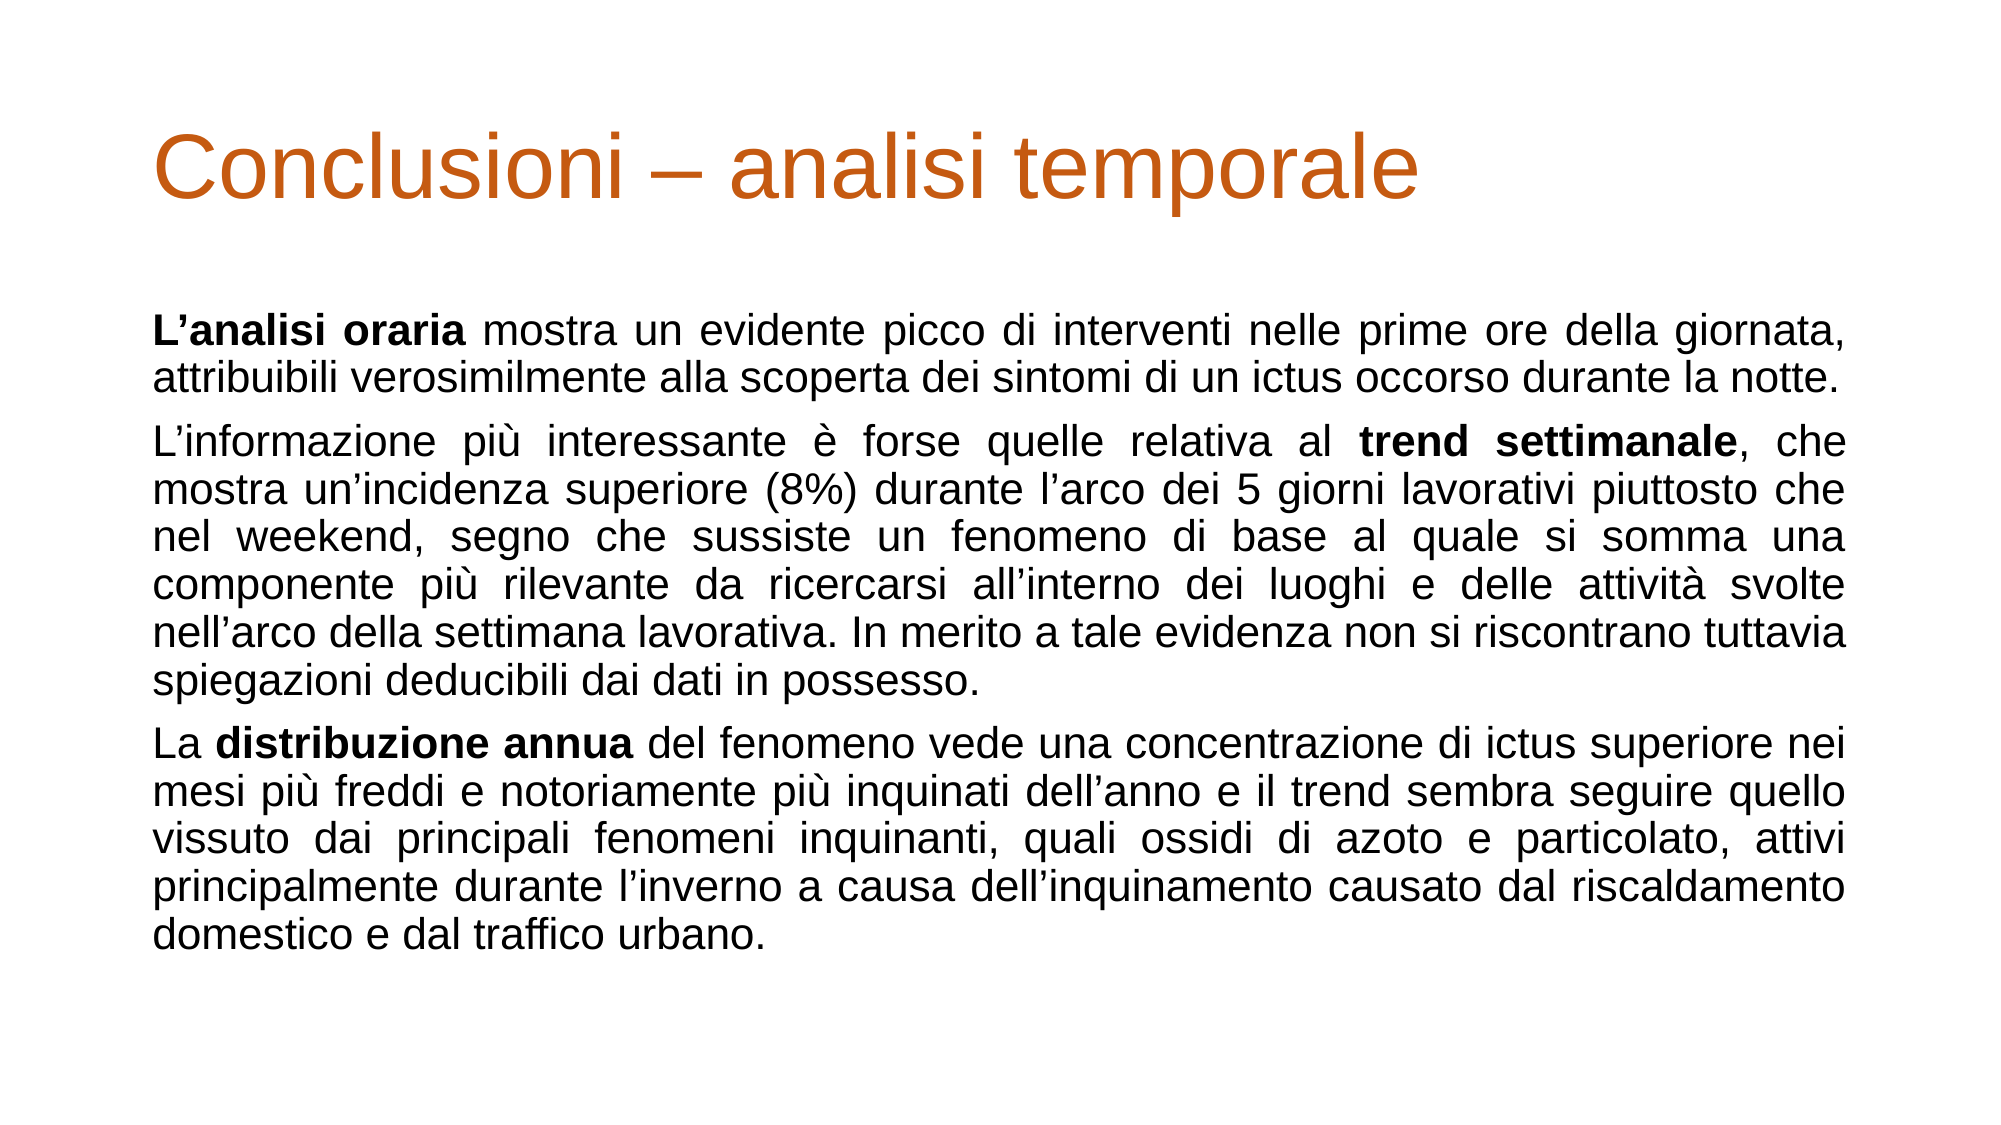

# Conclusioni – analisi temporale
L’analisi oraria mostra un evidente picco di interventi nelle prime ore della giornata, attribuibili verosimilmente alla scoperta dei sintomi di un ictus occorso durante la notte.
L’informazione più interessante è forse quelle relativa al trend settimanale, che mostra un’incidenza superiore (8%) durante l’arco dei 5 giorni lavorativi piuttosto che nel weekend, segno che sussiste un fenomeno di base al quale si somma una componente più rilevante da ricercarsi all’interno dei luoghi e delle attività svolte nell’arco della settimana lavorativa. In merito a tale evidenza non si riscontrano tuttavia spiegazioni deducibili dai dati in possesso.
La distribuzione annua del fenomeno vede una concentrazione di ictus superiore nei mesi più freddi e notoriamente più inquinati dell’anno e il trend sembra seguire quello vissuto dai principali fenomeni inquinanti, quali ossidi di azoto e particolato, attivi principalmente durante l’inverno a causa dell’inquinamento causato dal riscaldamento domestico e dal traffico urbano.